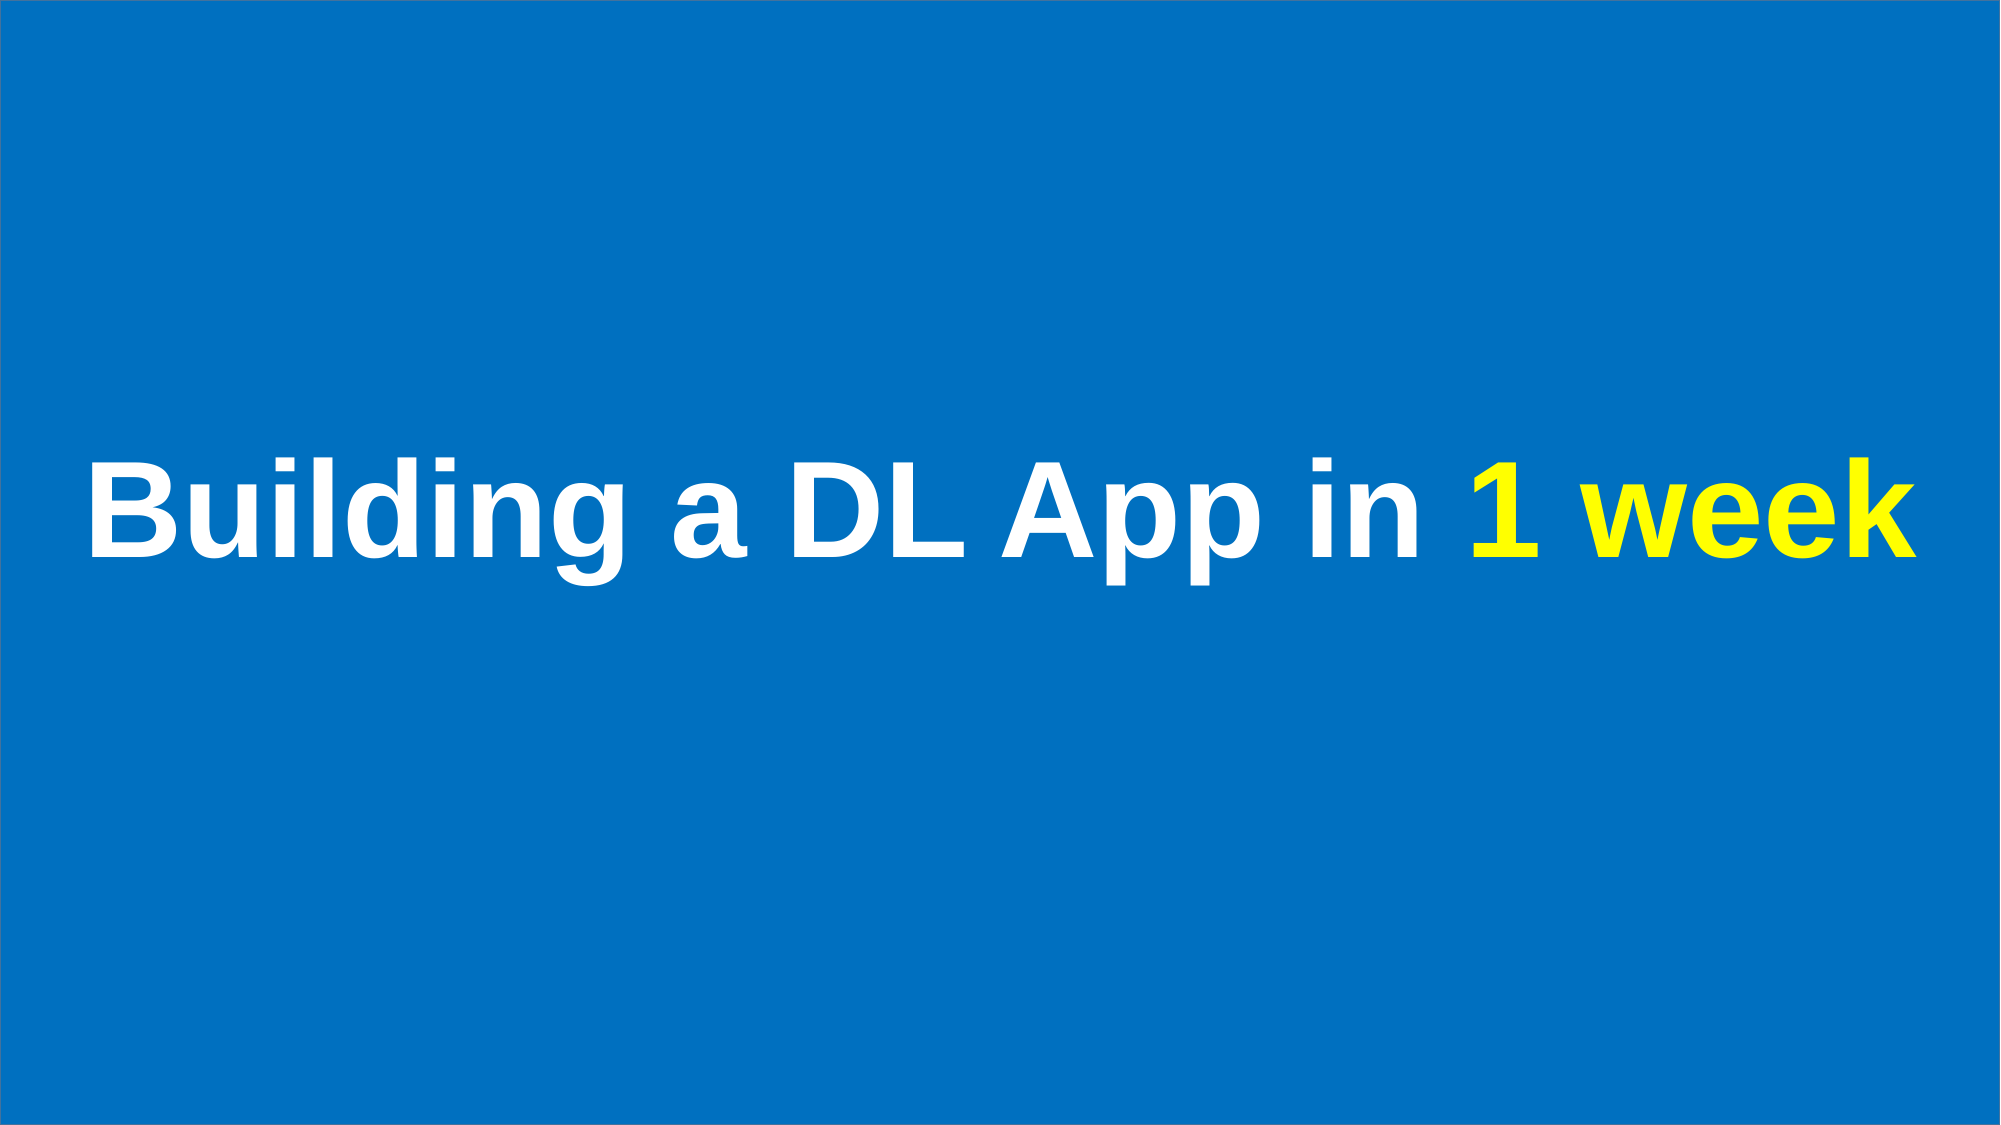

Building a DL App in 1 week